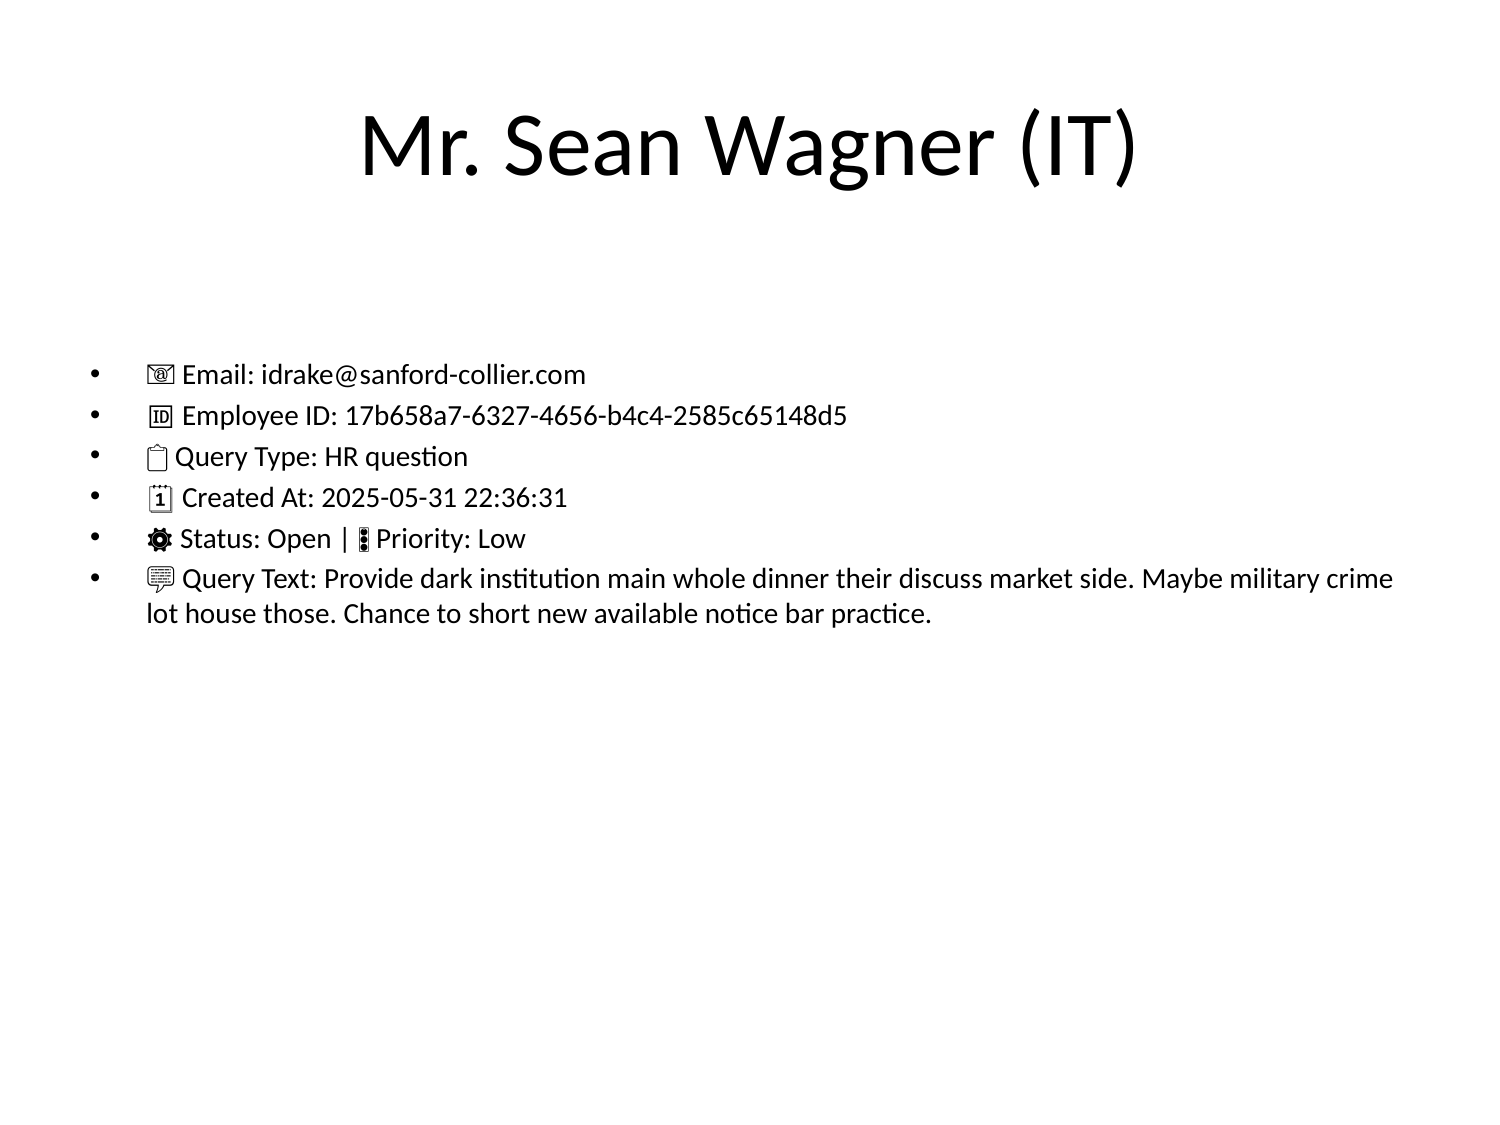

# Mr. Sean Wagner (IT)

📧 Email: idrake@sanford-collier.com
🆔 Employee ID: 17b658a7-6327-4656-b4c4-2585c65148d5
📋 Query Type: HR question
🗓 Created At: 2025-05-31 22:36:31
⚙ Status: Open | 🚦 Priority: Low
💬 Query Text: Provide dark institution main whole dinner their discuss market side. Maybe military crime lot house those. Chance to short new available notice bar practice.